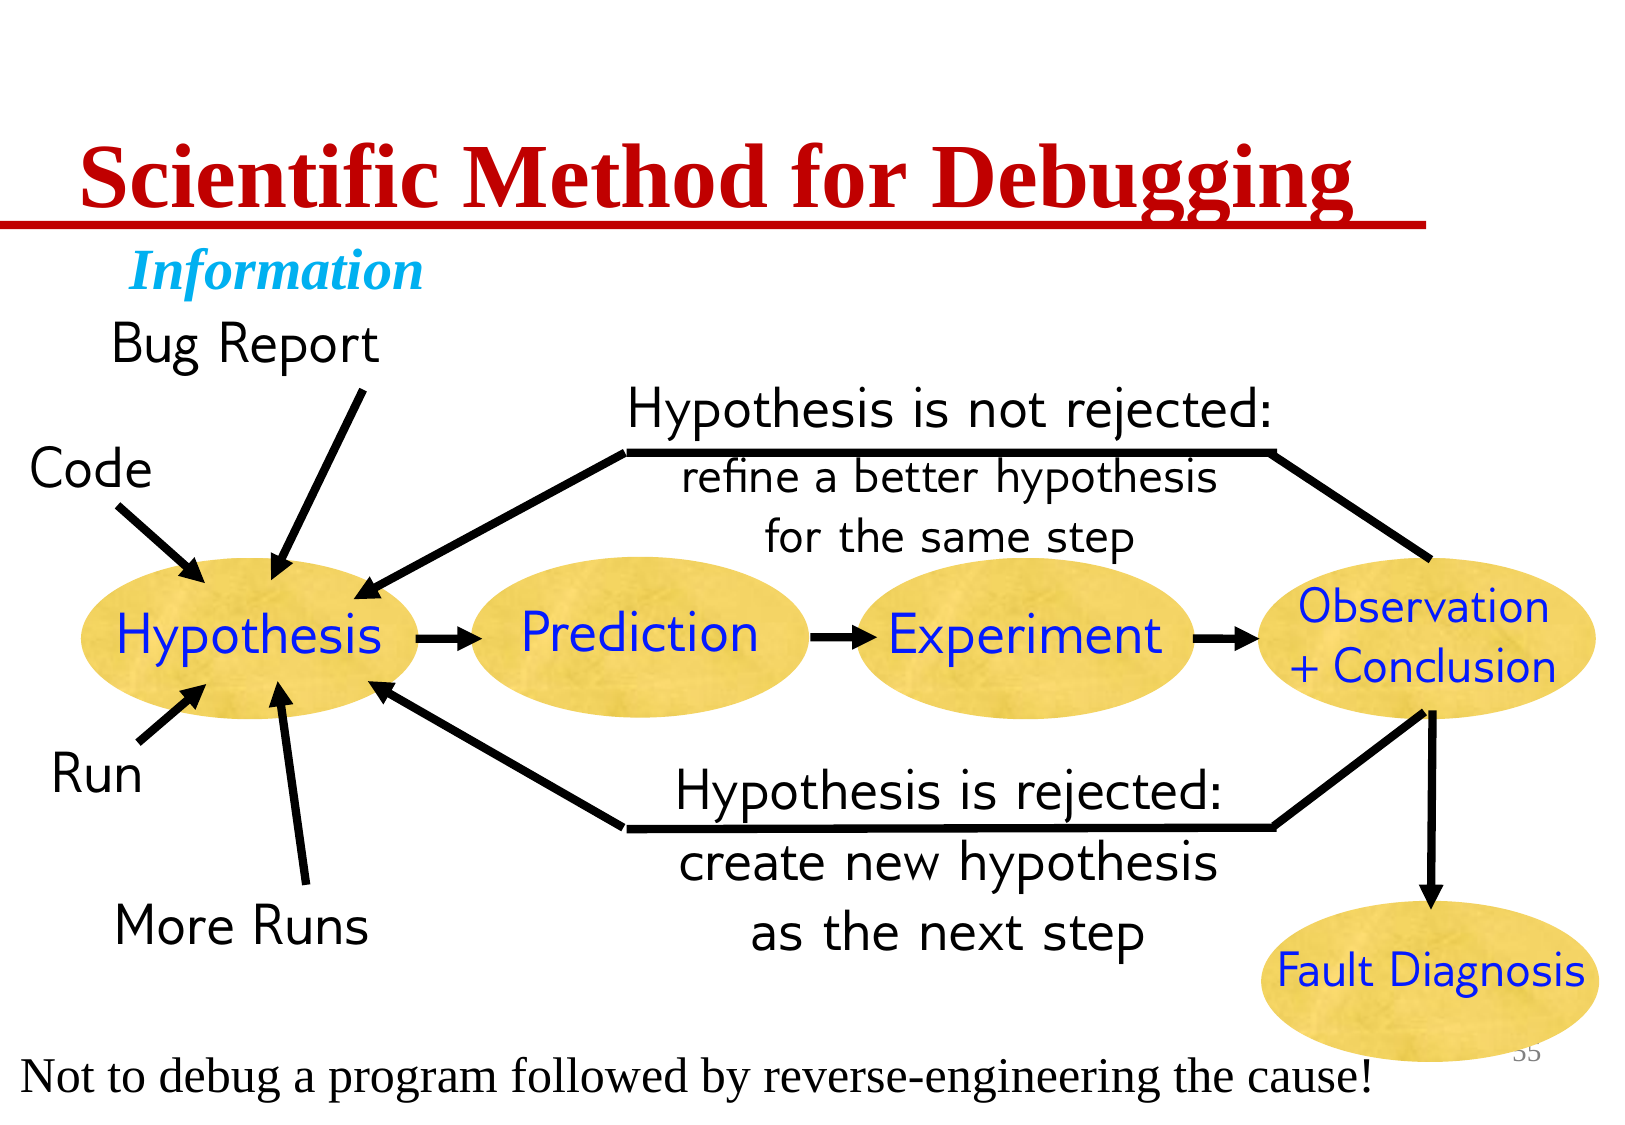

# Scientific Method for Debugging
Information
Bug Report

Hypothesis is not rejected:
refine a better hypothesis
for the same step

Code

Prediction

Hypothesis

Experiment

Observation
+ Conclusion

More Runs

Hypothesis is rejected:
create new hypothesis
as the next step

Run

Fault Diagnosis
55
Not to debug a program followed by reverse-engineering the cause!